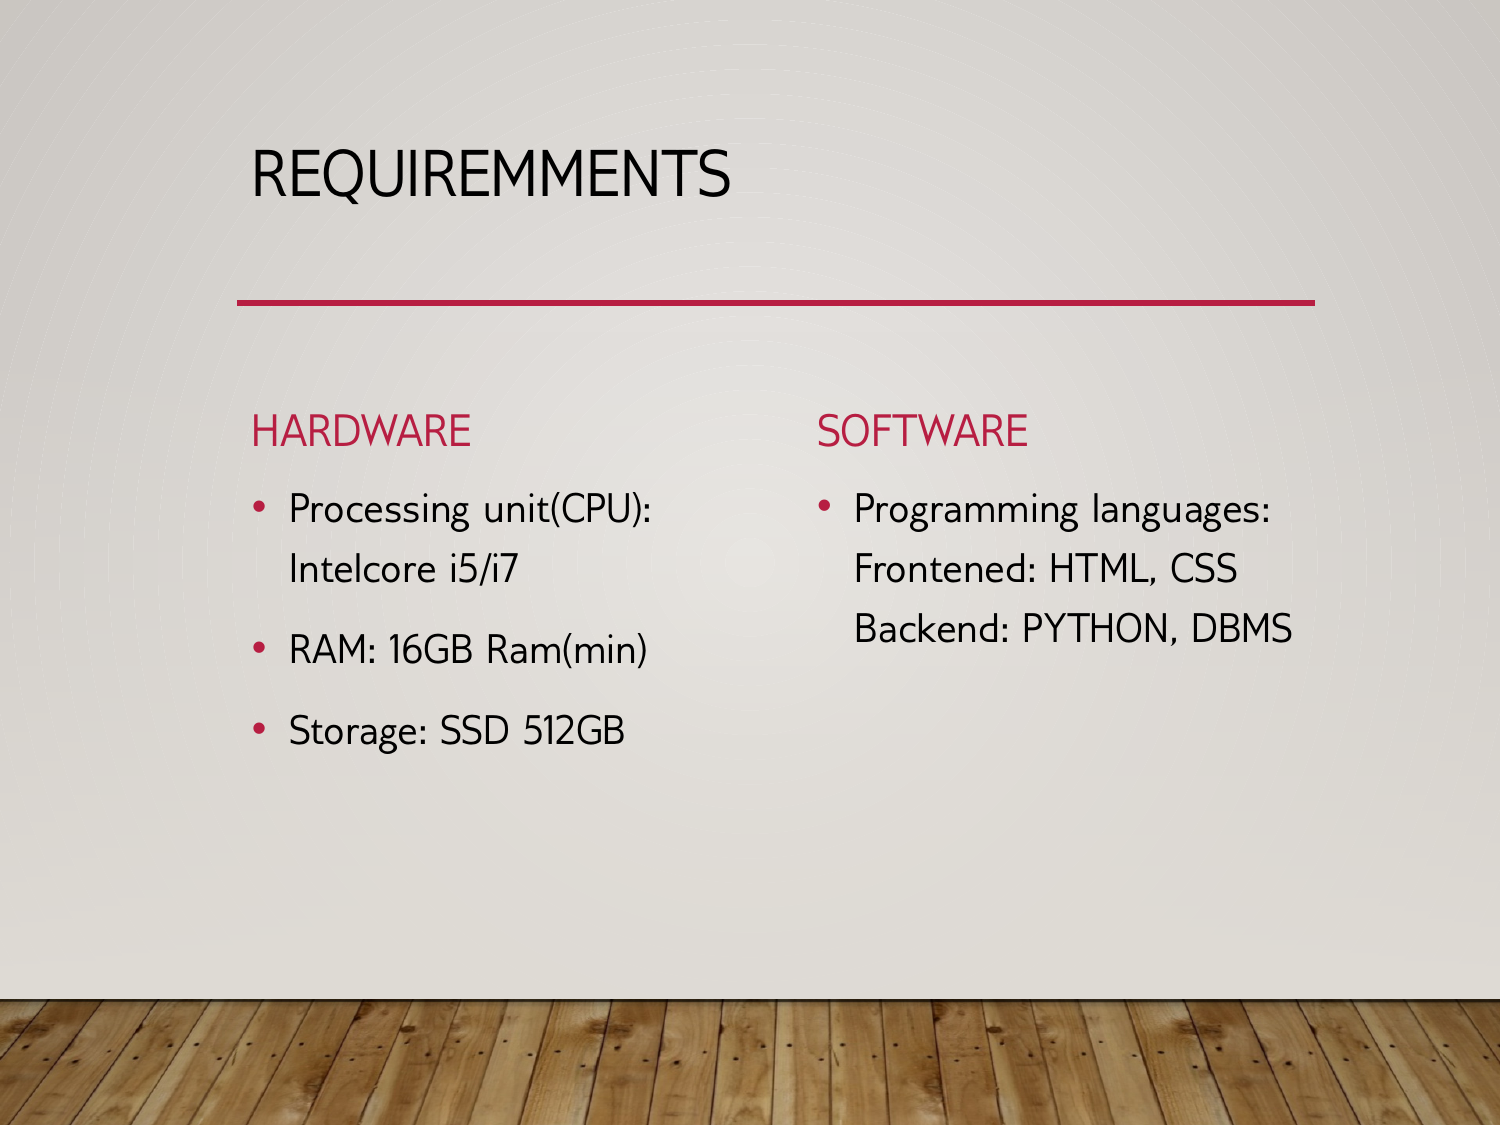

# Requiremments
hardware
software
Programming languages: Frontened: HTML, CSS    Backend: PYTHON, DBMS
Processing unit(CPU): Intelcore i5/i7
RAM: 16GB Ram(min)
Storage: SSD 512GB